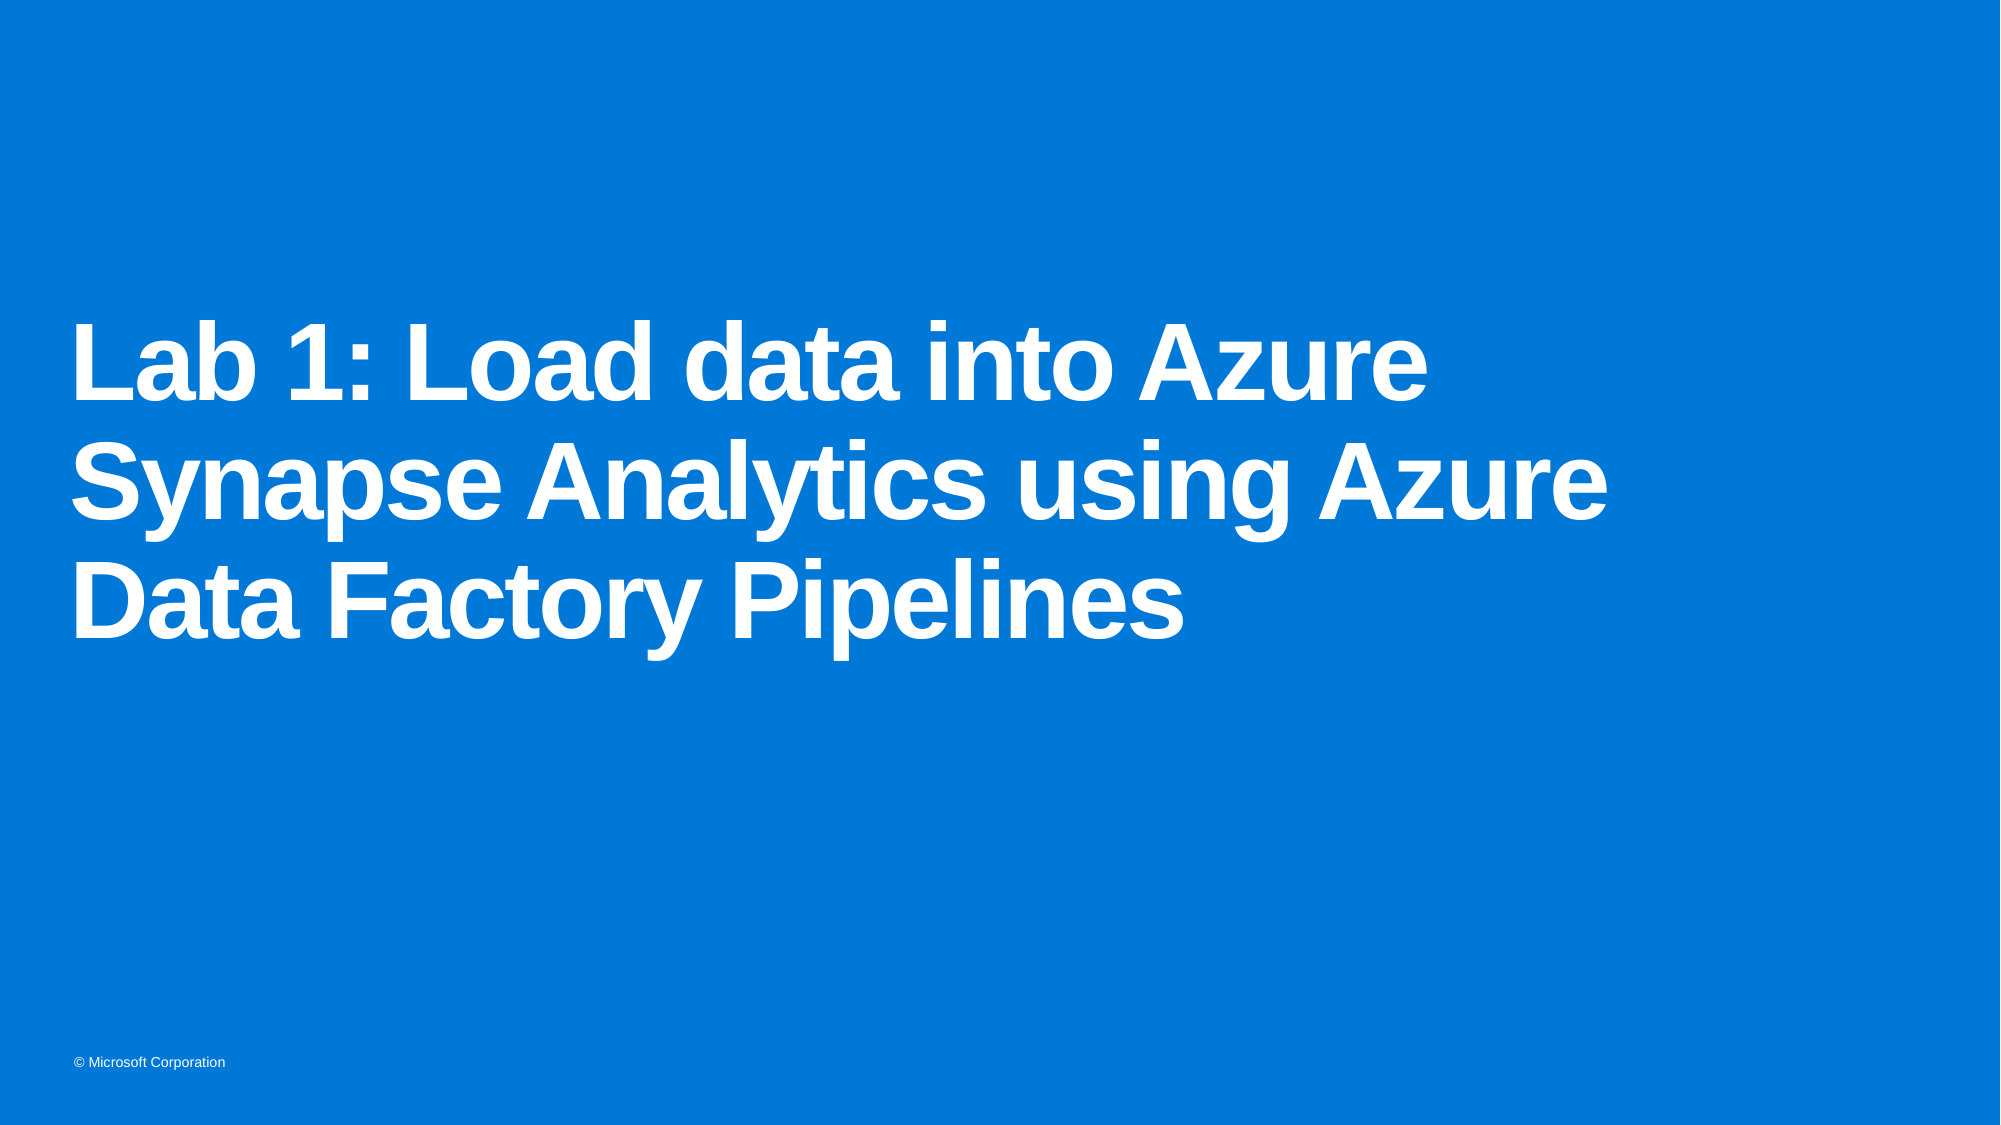

# Lab 1: Load data into Azure Synapse Analytics using Azure Data Factory Pipelines